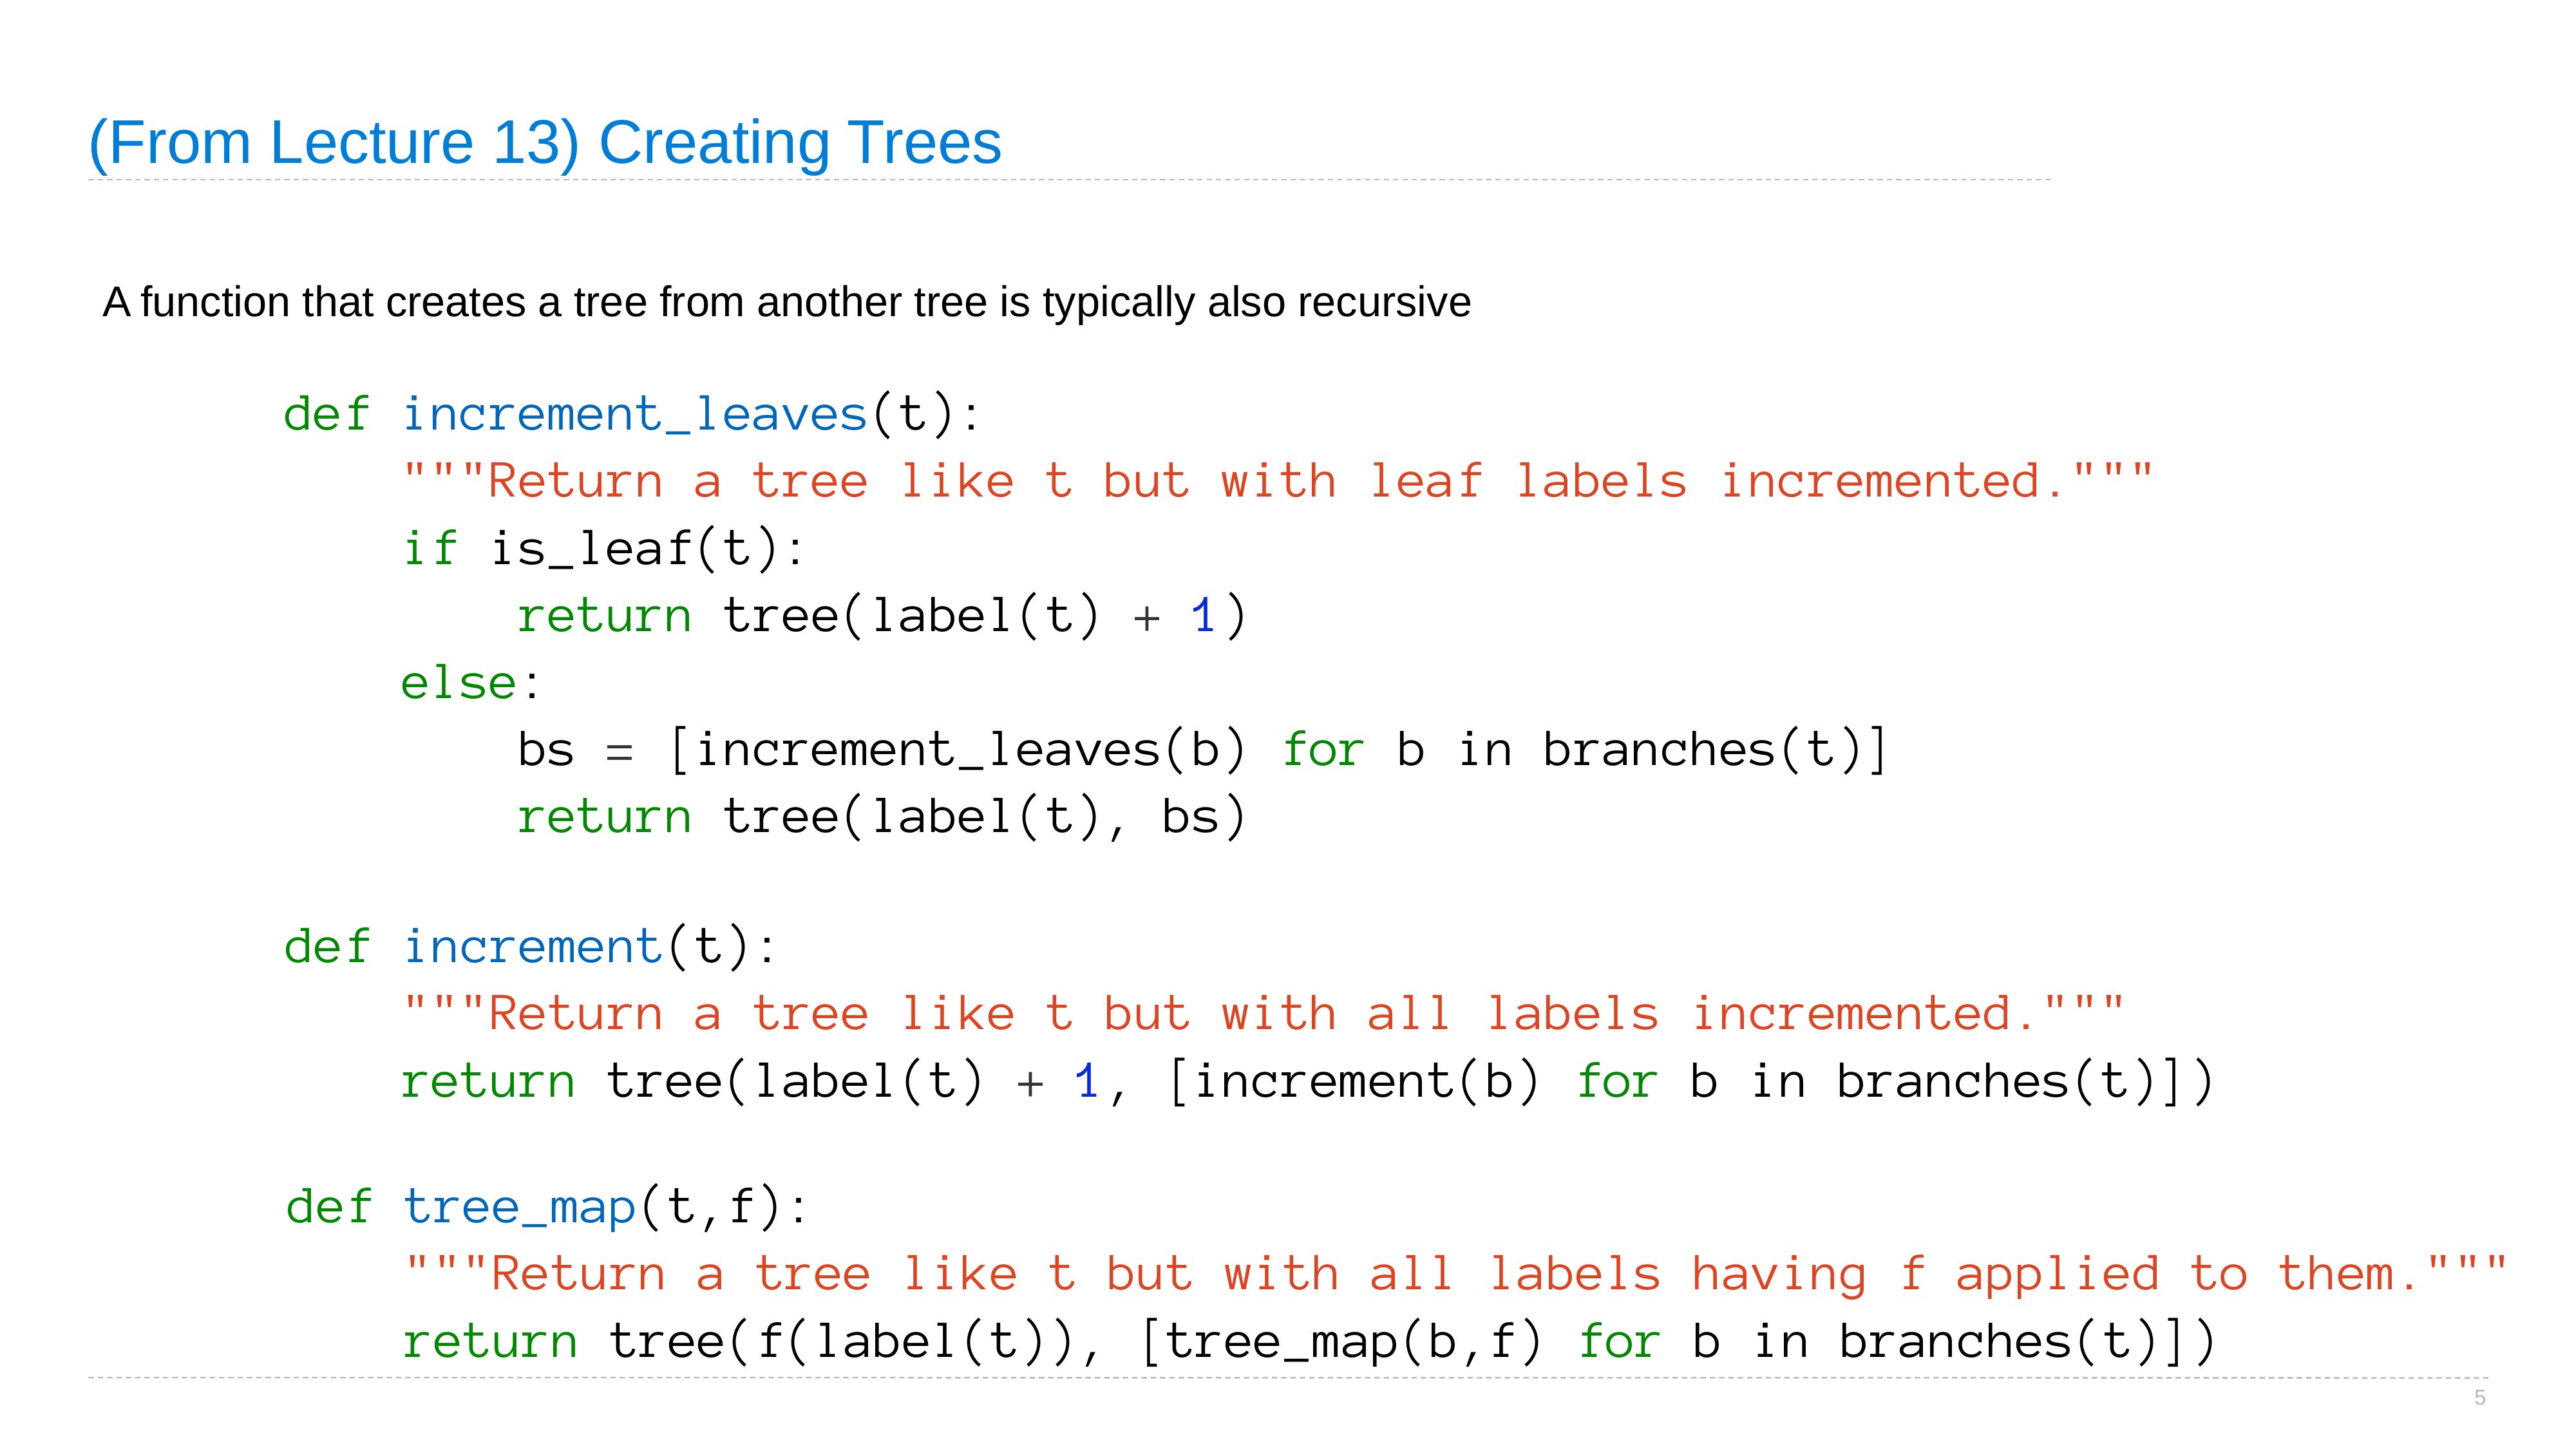

# (From Lecture 13) Creating Trees

A function that creates a tree from another tree is typically also recursive
def increment_leaves(t):
    """Return a tree like t but with leaf labels incremented."""
    if is_leaf(t):
        return tree(label(t) + 1)
    else:
        bs = [increment_leaves(b) for b in branches(t)]
        return tree(label(t), bs)
def increment(t):
    """Return a tree like t but with all labels incremented."""
    return tree(label(t) + 1, [increment(b) for b in branches(t)])
def tree_map(t,f):
    """Return a tree like t but with all labels having f applied to them."""
    return tree(f(label(t)), [tree_map(b,f) for b in branches(t)])

5